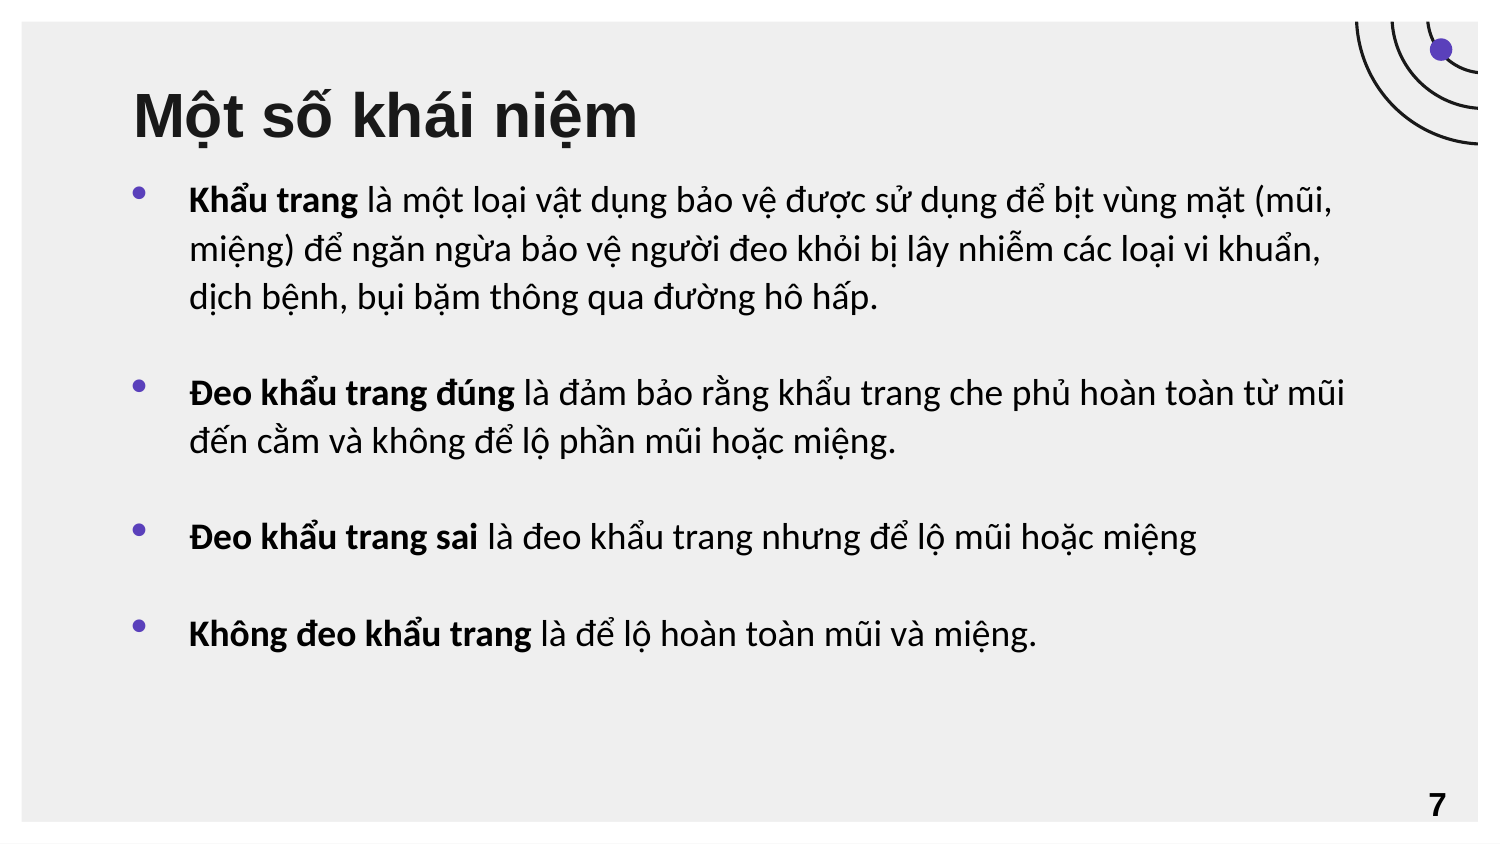

# Một số khái niệm
Khẩu trang là một loại vật dụng bảo vệ được sử dụng để bịt vùng mặt (mũi, miệng) để ngăn ngừa bảo vệ người đeo khỏi bị lây nhiễm các loại vi khuẩn, dịch bệnh, bụi bặm thông qua đường hô hấp.

Đeo khẩu trang đúng là đảm bảo rằng khẩu trang che phủ hoàn toàn từ mũi đến cằm và không để lộ phần mũi hoặc miệng.

Đeo khẩu trang sai là đeo khẩu trang nhưng để lộ mũi hoặc miệng

Không đeo khẩu trang là để lộ hoàn toàn mũi và miệng.
7